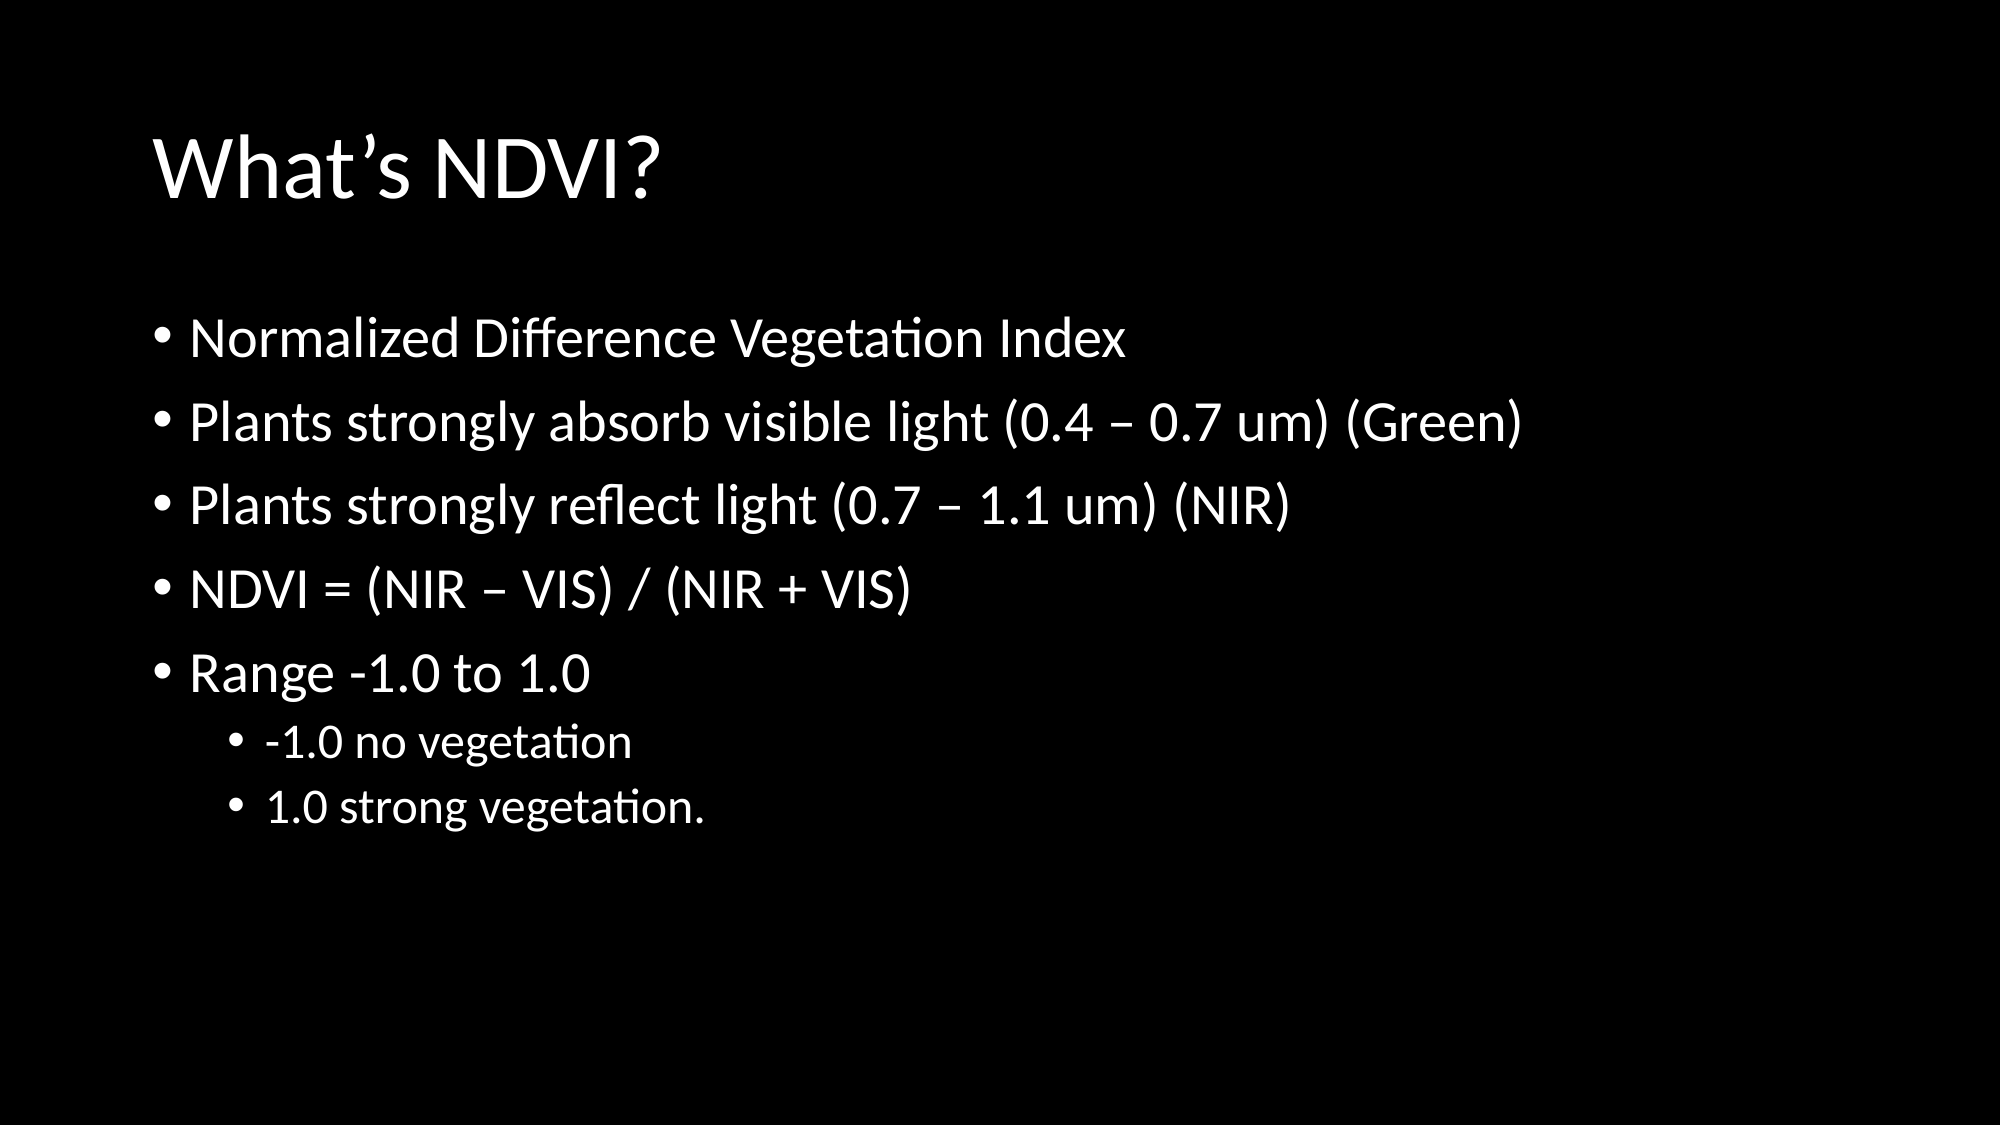

# What’s NDVI?
Normalized Difference Vegetation Index
Plants strongly absorb visible light (0.4 – 0.7 um) (Green)
Plants strongly reflect light (0.7 – 1.1 um) (NIR)
NDVI = (NIR – VIS) / (NIR + VIS)
Range -1.0 to 1.0
-1.0 no vegetation
1.0 strong vegetation.